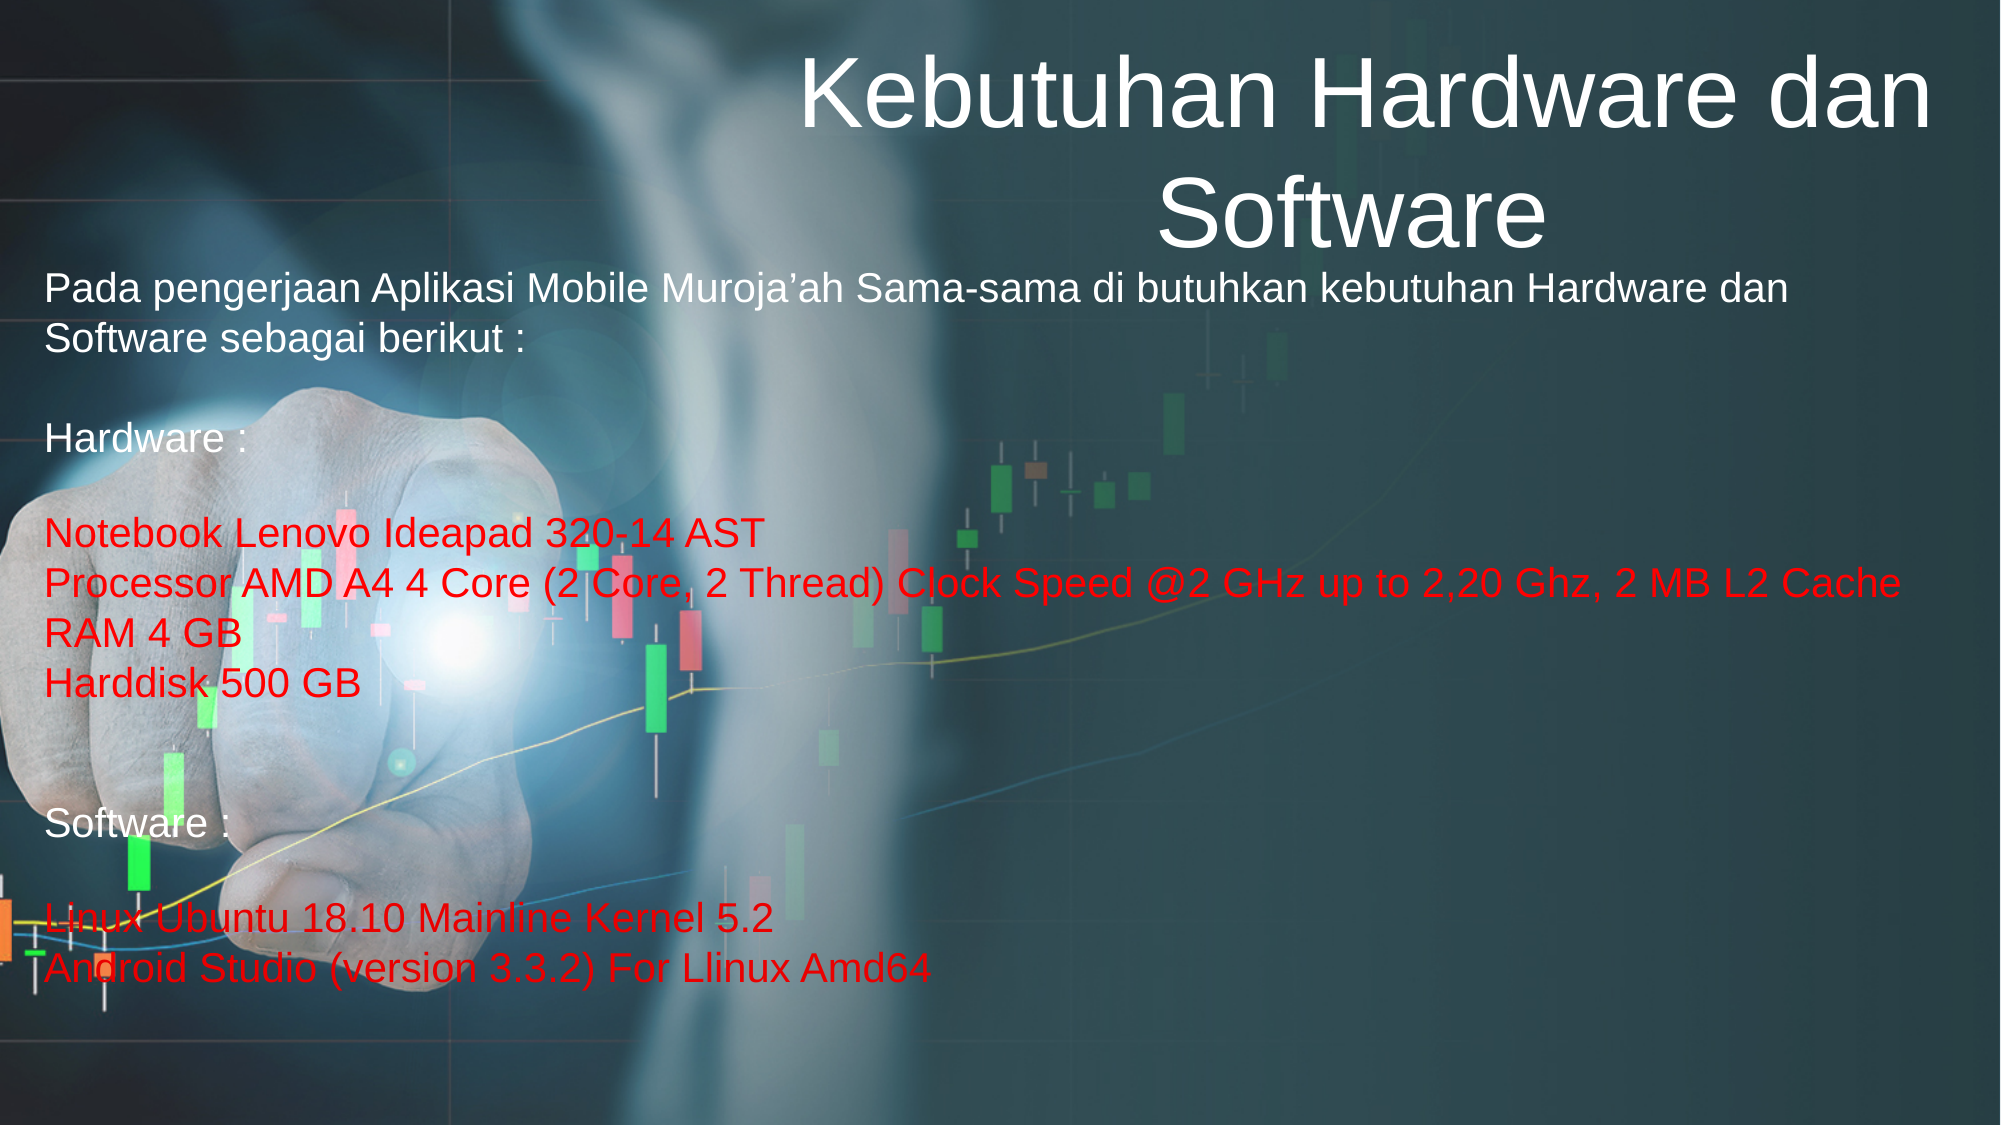

Kebutuhan Hardware dan Software
Pada pengerjaan Aplikasi Mobile Muroja’ah Sama-sama di butuhkan kebutuhan Hardware dan Software sebagai berikut :

Hardware :

Notebook Lenovo Ideapad 320-14 AST
Processor AMD A4 4 Core (2 Core, 2 Thread) Clock Speed @2 GHz up to 2,20 Ghz, 2 MB L2 Cache
RAM 4 GB
Harddisk 500 GB

Software :

Linux Ubuntu 18.10 Mainline Kernel 5.2
Android Studio (version 3.3.2) For Llinux Amd64